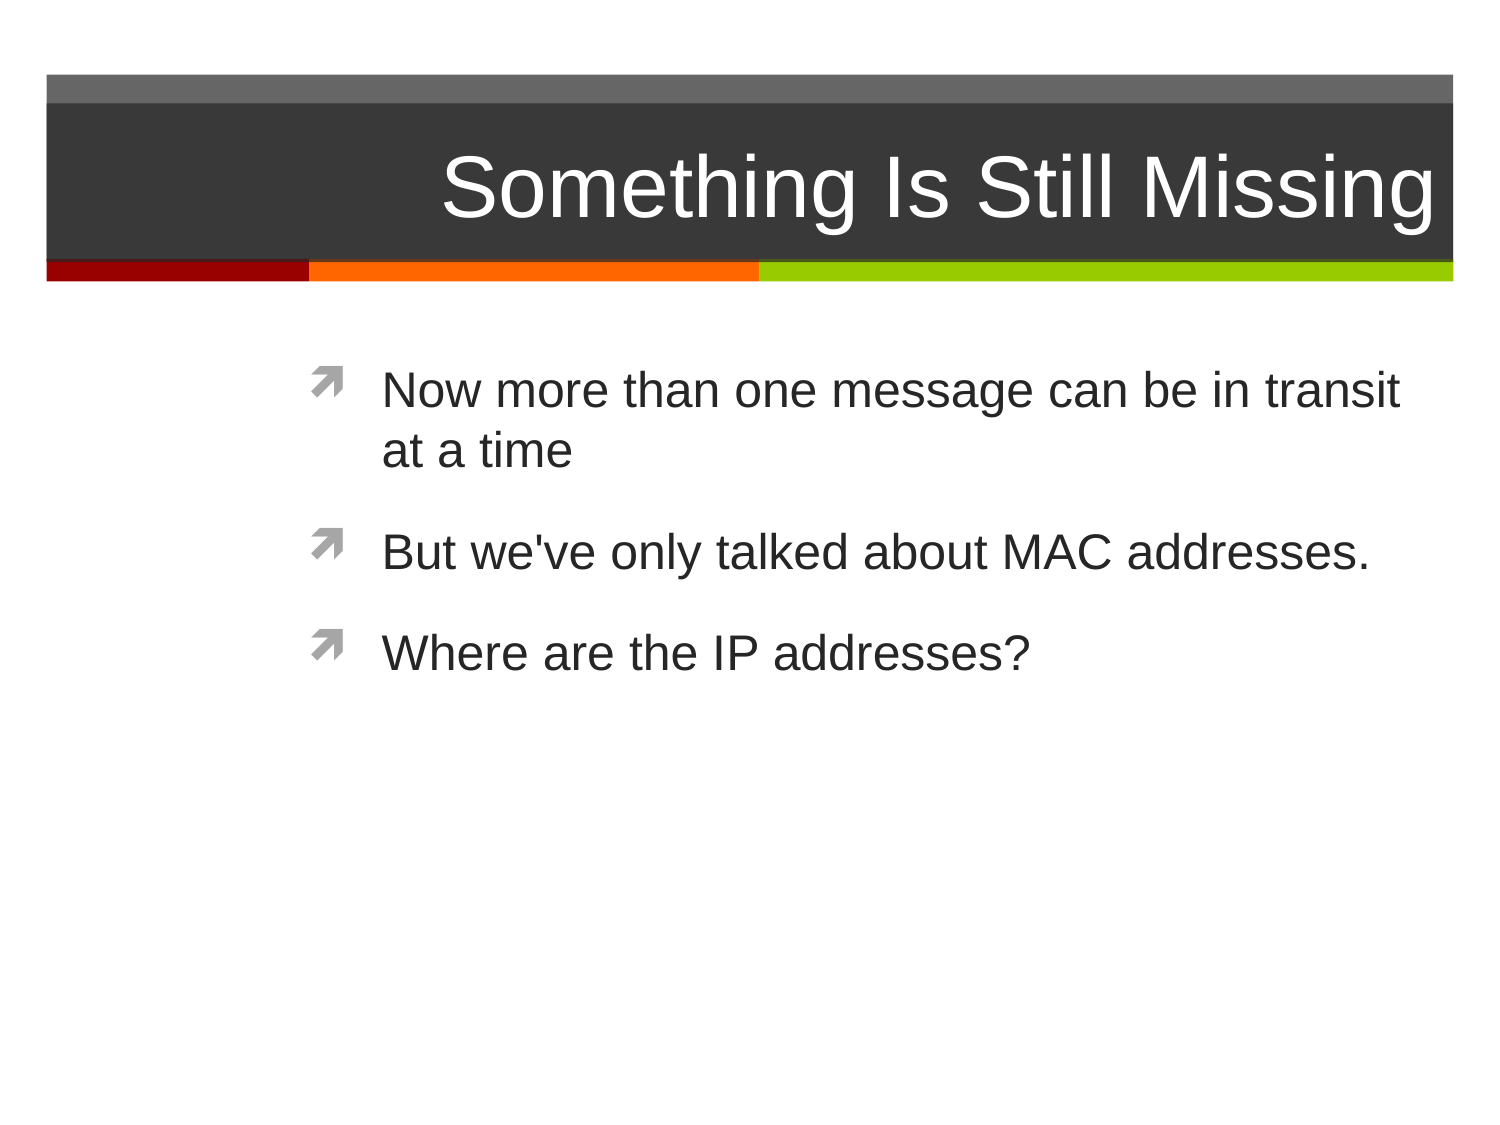

# Something Is Still Missing
Now more than one message can be in transit at a time
But we've only talked about MAC addresses.
Where are the IP addresses?